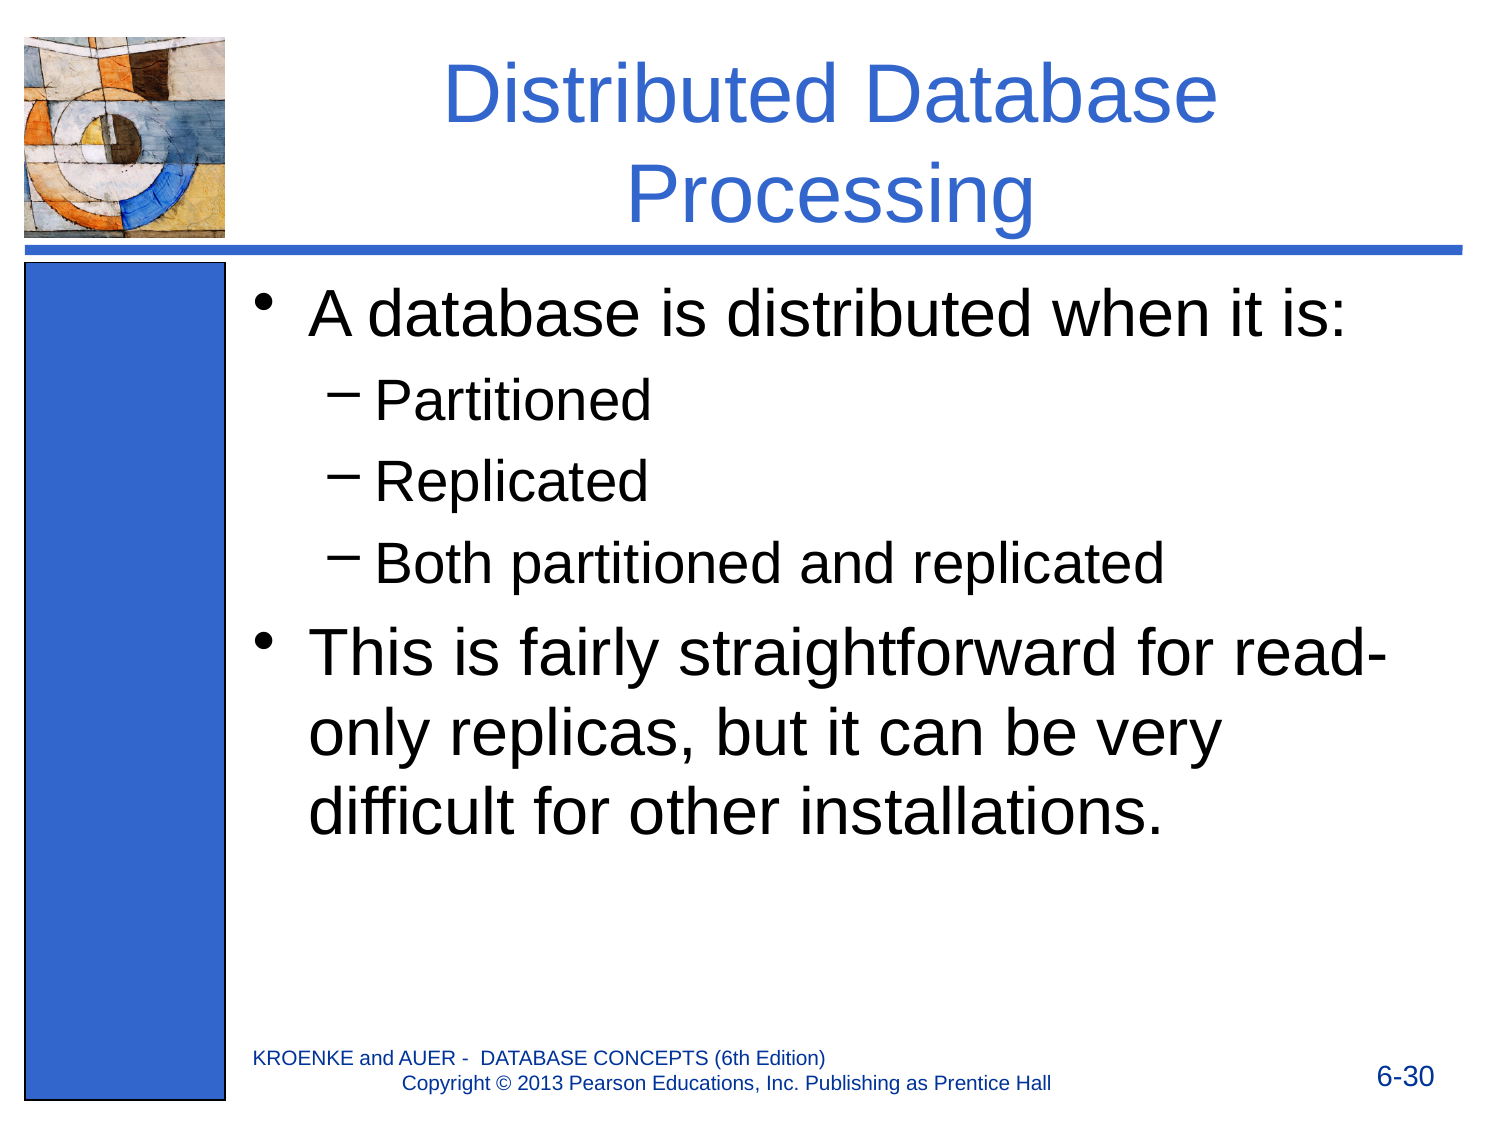

# Distributed Database Processing
A database is distributed when it is:
Partitioned
Replicated
Both partitioned and replicated
This is fairly straightforward for read-only replicas, but it can be very difficult for other installations.
KROENKE and AUER -  DATABASE CONCEPTS (6th Edition)                                                                     Copyright © 2013 Pearson Educations, Inc. Publishing as Prentice Hall
6-30